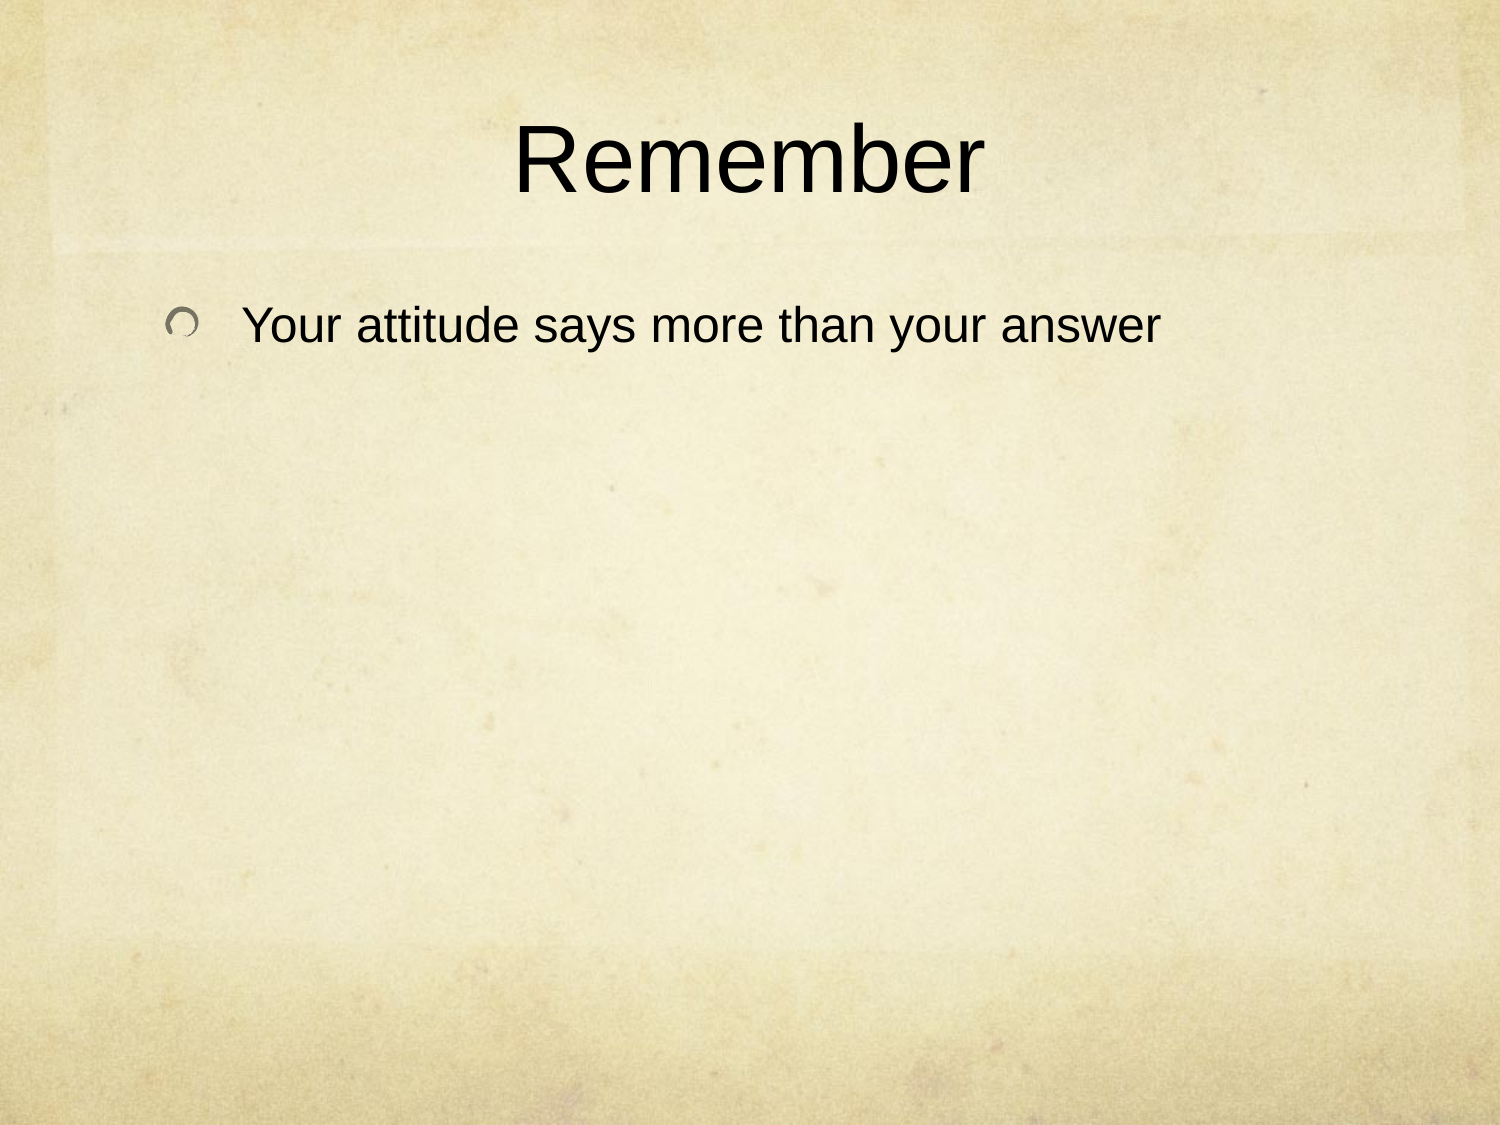

# Remember
Your attitude says more than your answer